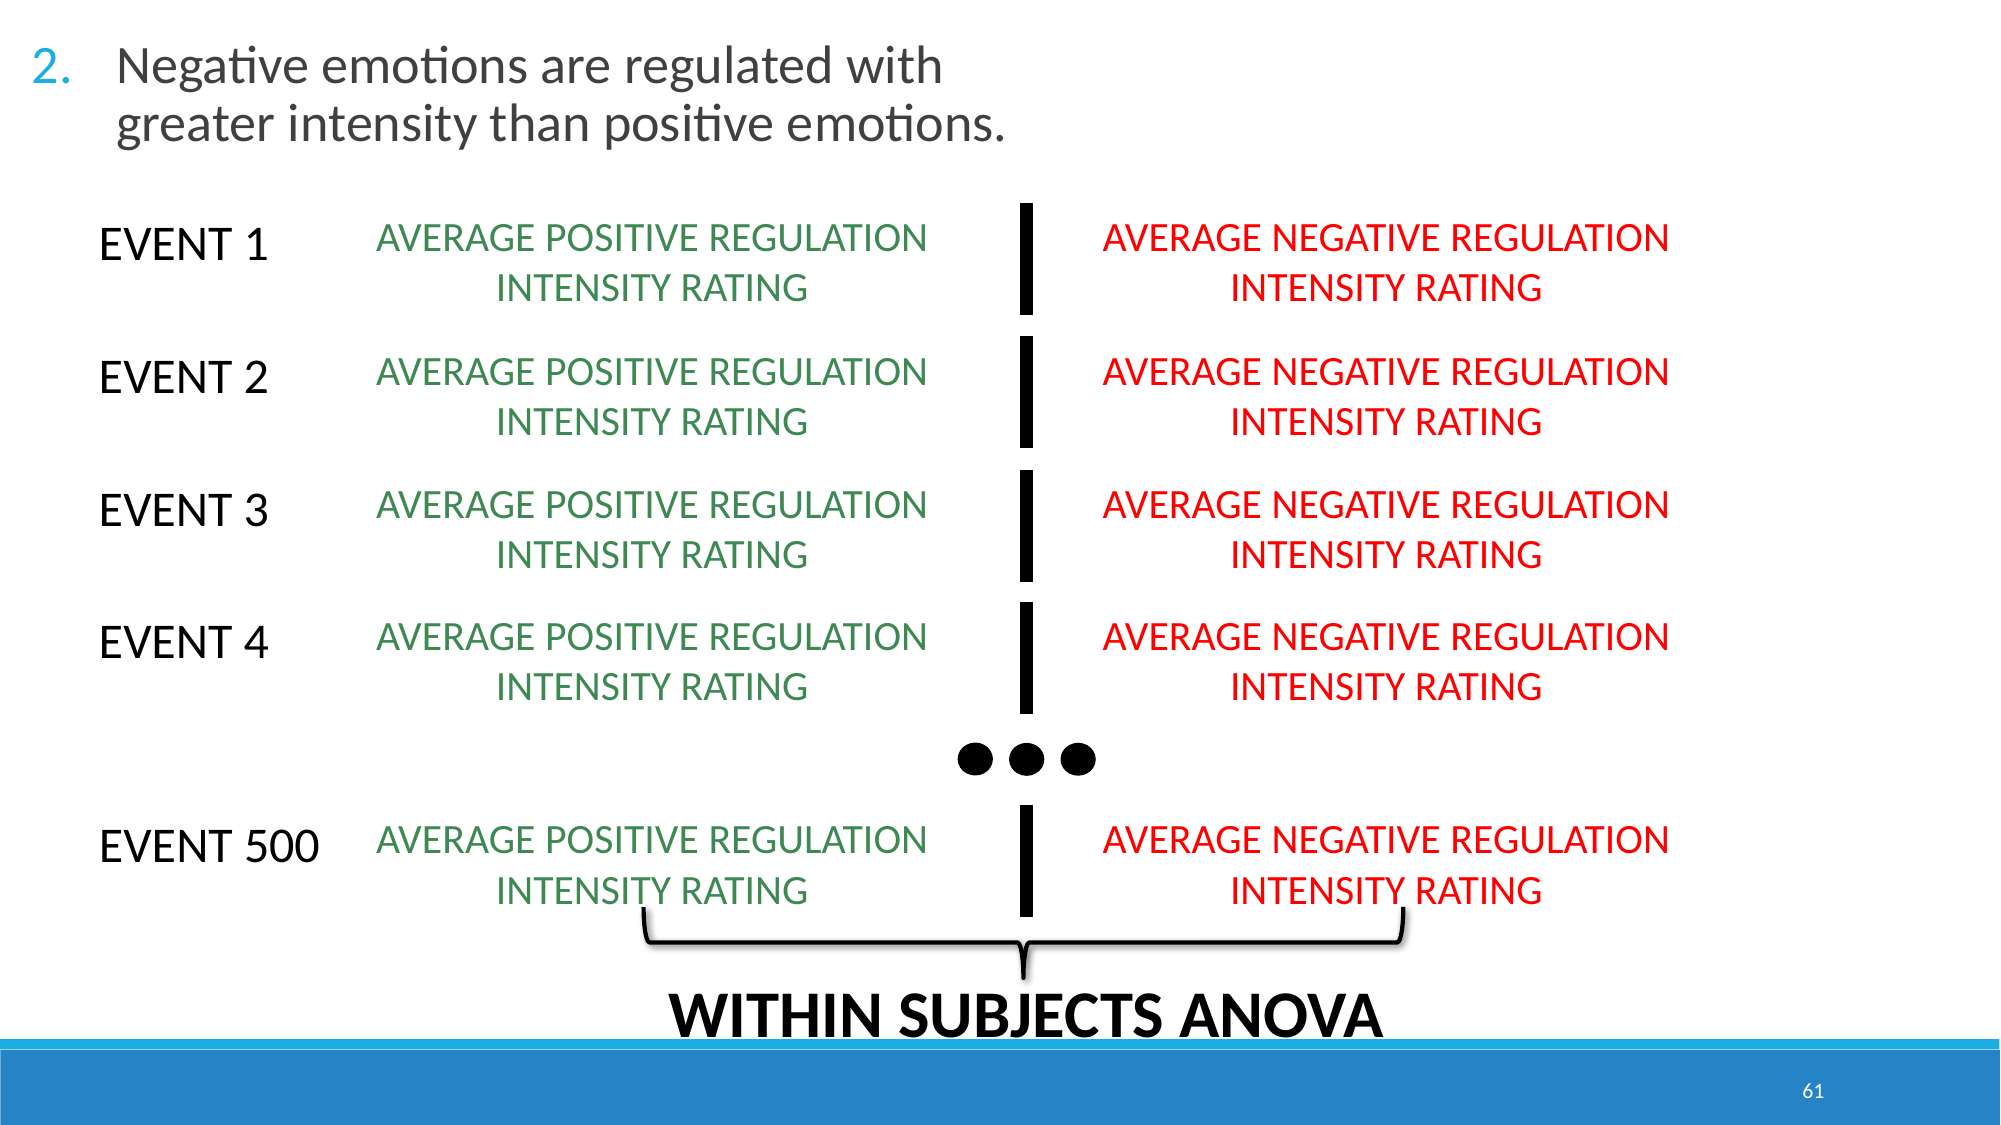

Negative emotions are regulated with greater intensity than positive emotions.
EVENT 1
AVERAGE POSITIVE REGULATION INTENSITY RATING
AVERAGE NEGATIVE REGULATION INTENSITY RATING
EVENT 2
AVERAGE POSITIVE REGULATION INTENSITY RATING
AVERAGE NEGATIVE REGULATION INTENSITY RATING
EVENT 3
AVERAGE POSITIVE REGULATION INTENSITY RATING
AVERAGE NEGATIVE REGULATION INTENSITY RATING

EVENT 4
AVERAGE POSITIVE REGULATION INTENSITY RATING
AVERAGE NEGATIVE REGULATION INTENSITY RATING

EVENT 500
AVERAGE POSITIVE REGULATION INTENSITY RATING
AVERAGE NEGATIVE REGULATION INTENSITY RATING
WITHIN SUBJECTS ANOVA
61